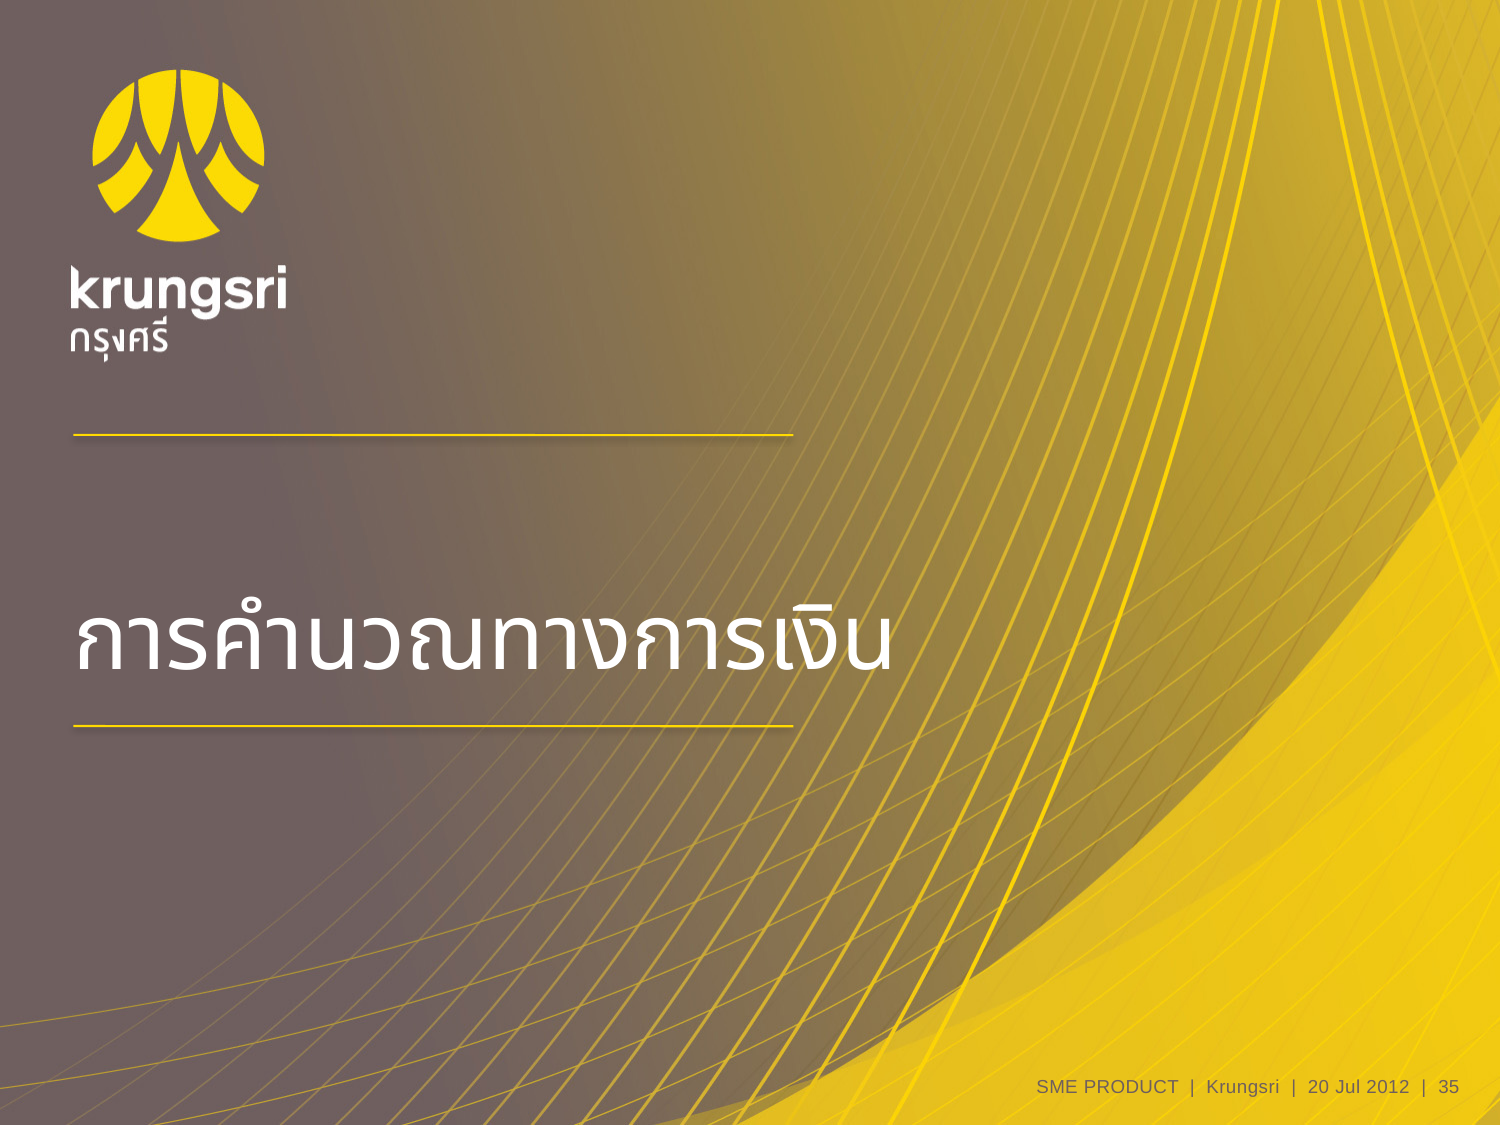

การคำนวณทางการเงิน
SME PRODUCT  |  Krungsri  |  20 Jul 2012  |
35